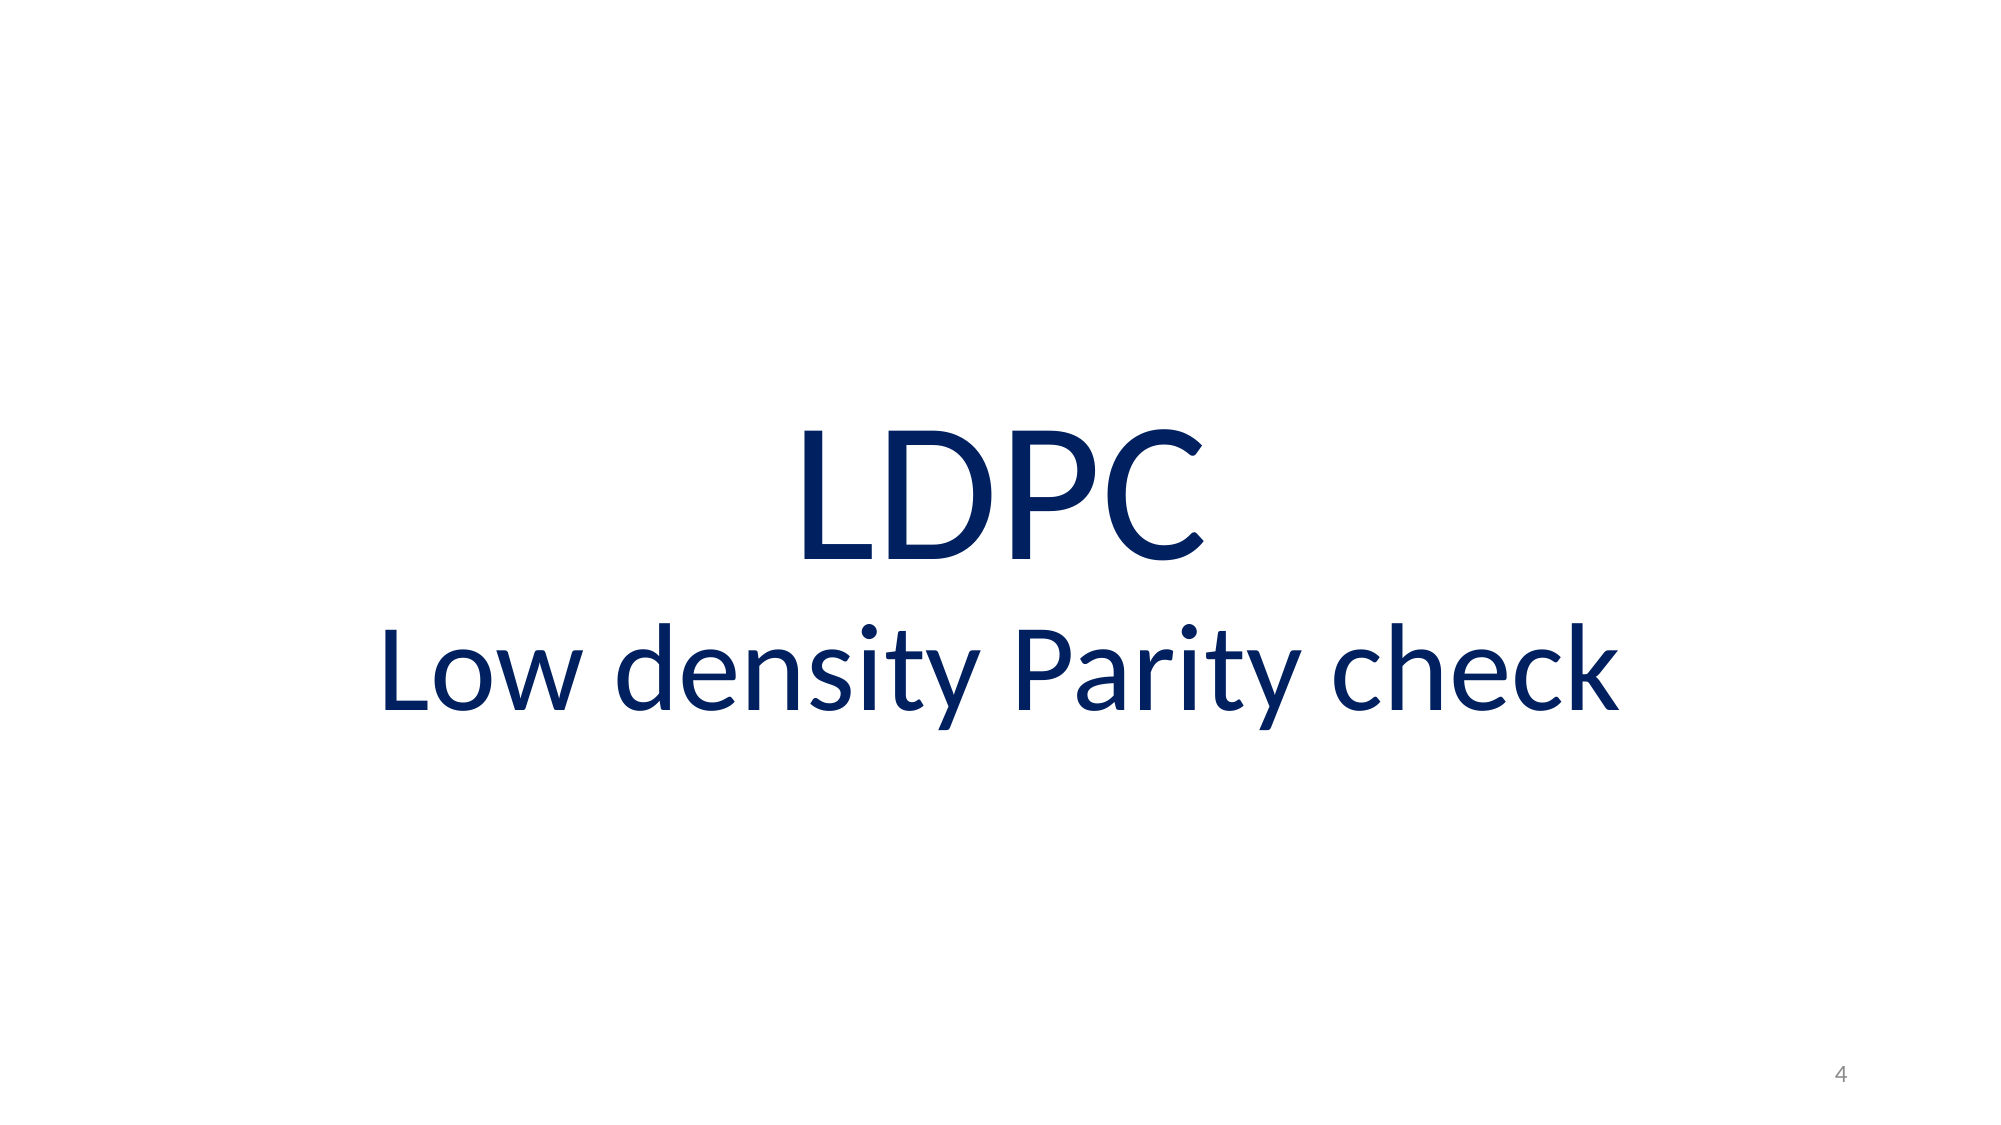

# LDPC Low density Parity check
4